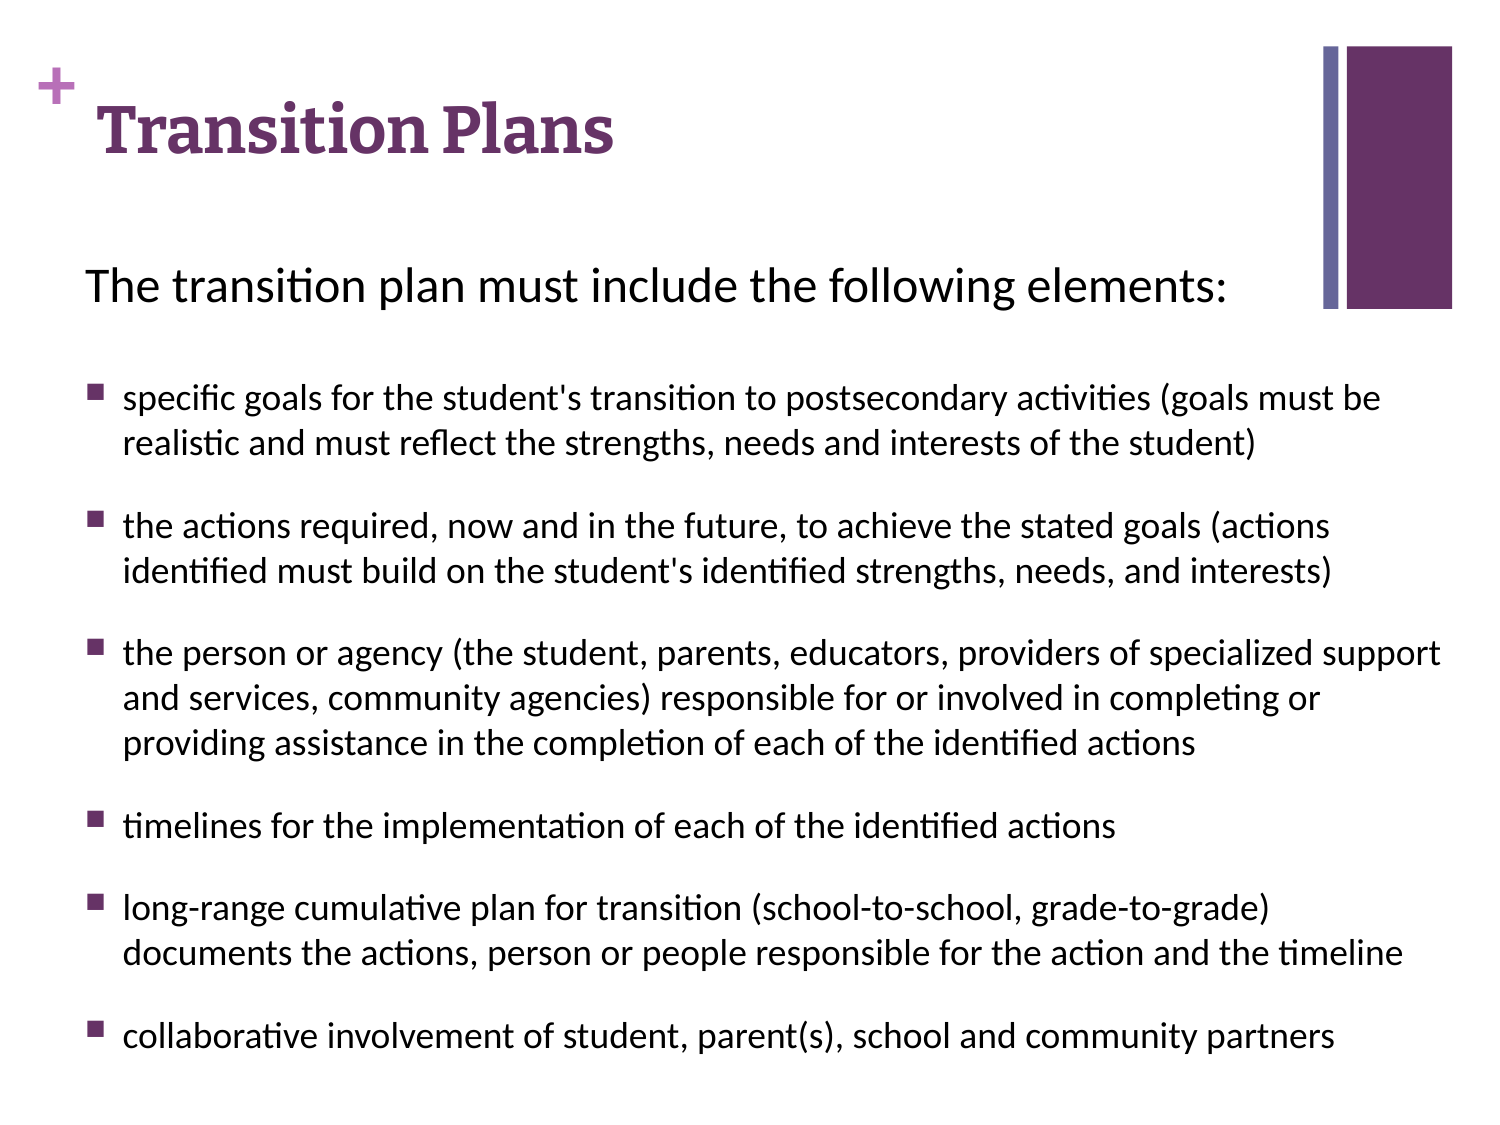

# Transition Plans
The transition plan must include the following elements:

specific goals for the student's transition to postsecondary activities (goals must be realistic and must reflect the strengths, needs and interests of the student)
the actions required, now and in the future, to achieve the stated goals (actions identified must build on the student's identified strengths, needs, and interests)
the person or agency (the student, parents, educators, providers of specialized support and services, community agencies) responsible for or involved in completing or providing assistance in the completion of each of the identified actions
timelines for the implementation of each of the identified actions
long-range cumulative plan for transition (school-to-school, grade-to-grade) documents the actions, person or people responsible for the action and the timeline
collaborative involvement of student, parent(s), school and community partners